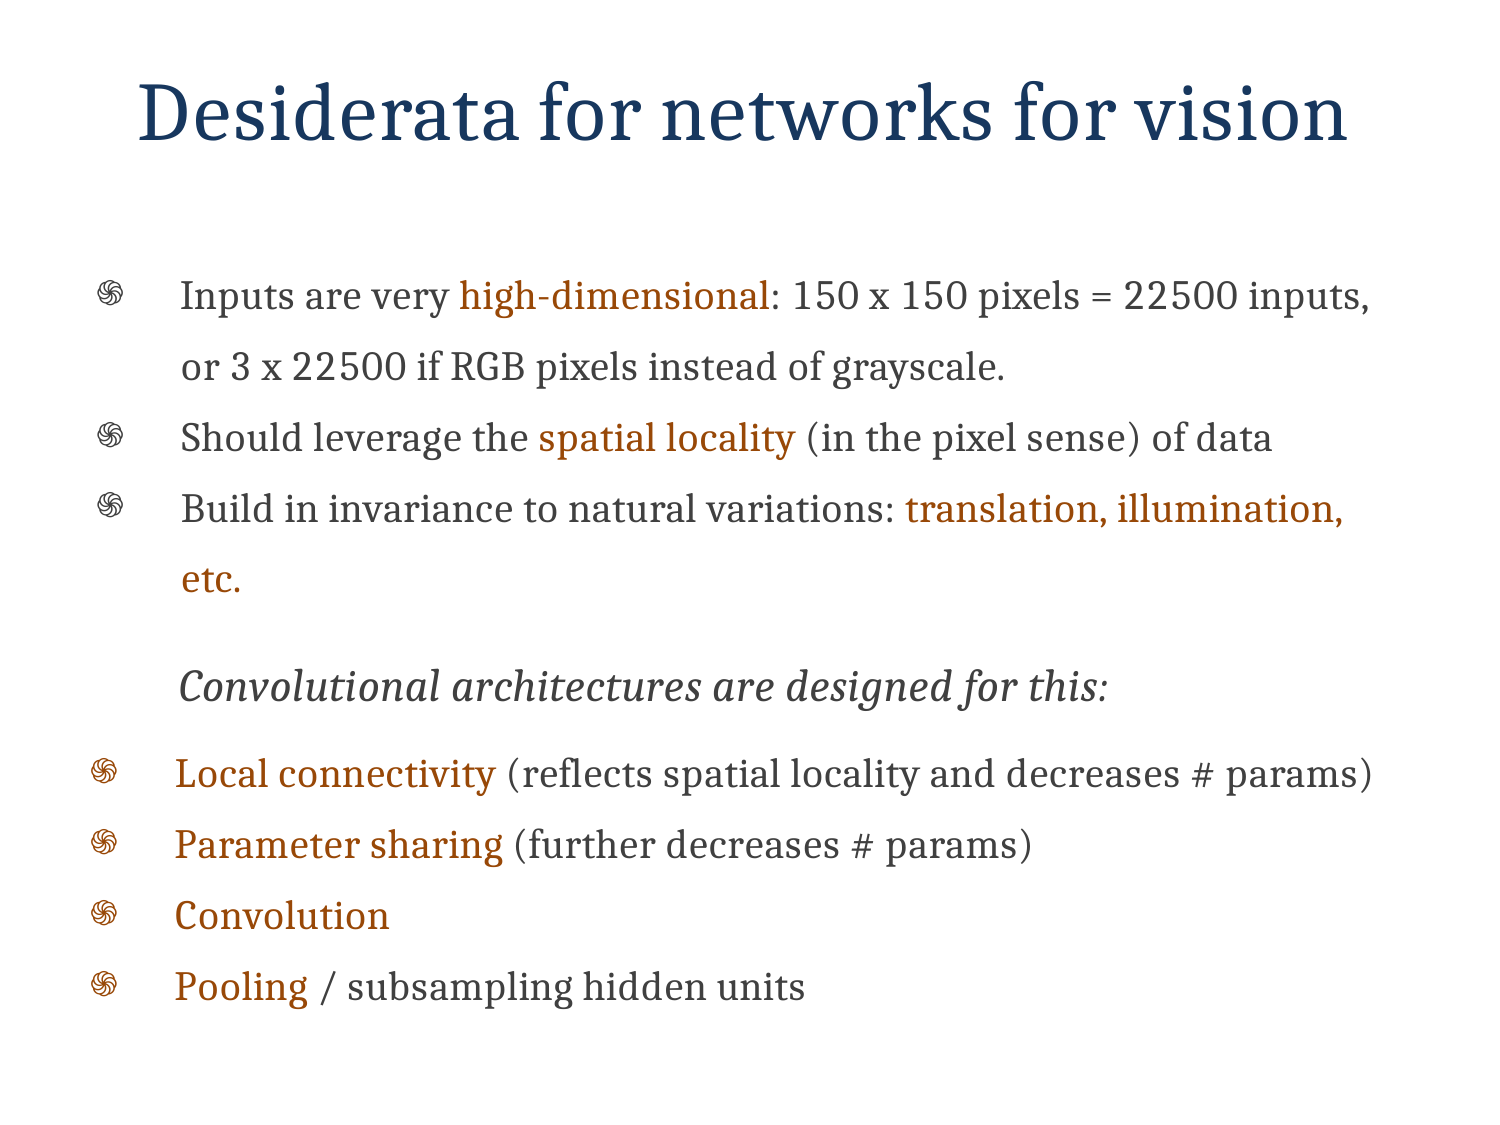

Desiderata for networks for vision
Inputs are very high-dimensional: 150 x 150 pixels = 22500 inputs, or 3 x 22500 if RGB pixels instead of grayscale.
Should leverage the spatial locality (in the pixel sense) of data
Build in invariance to natural variations: translation, illumination, etc.
Convolutional architectures are designed for this:
Local connectivity (reflects spatial locality and decreases # params)
Parameter sharing (further decreases # params)
Convolution
Pooling / subsampling hidden units